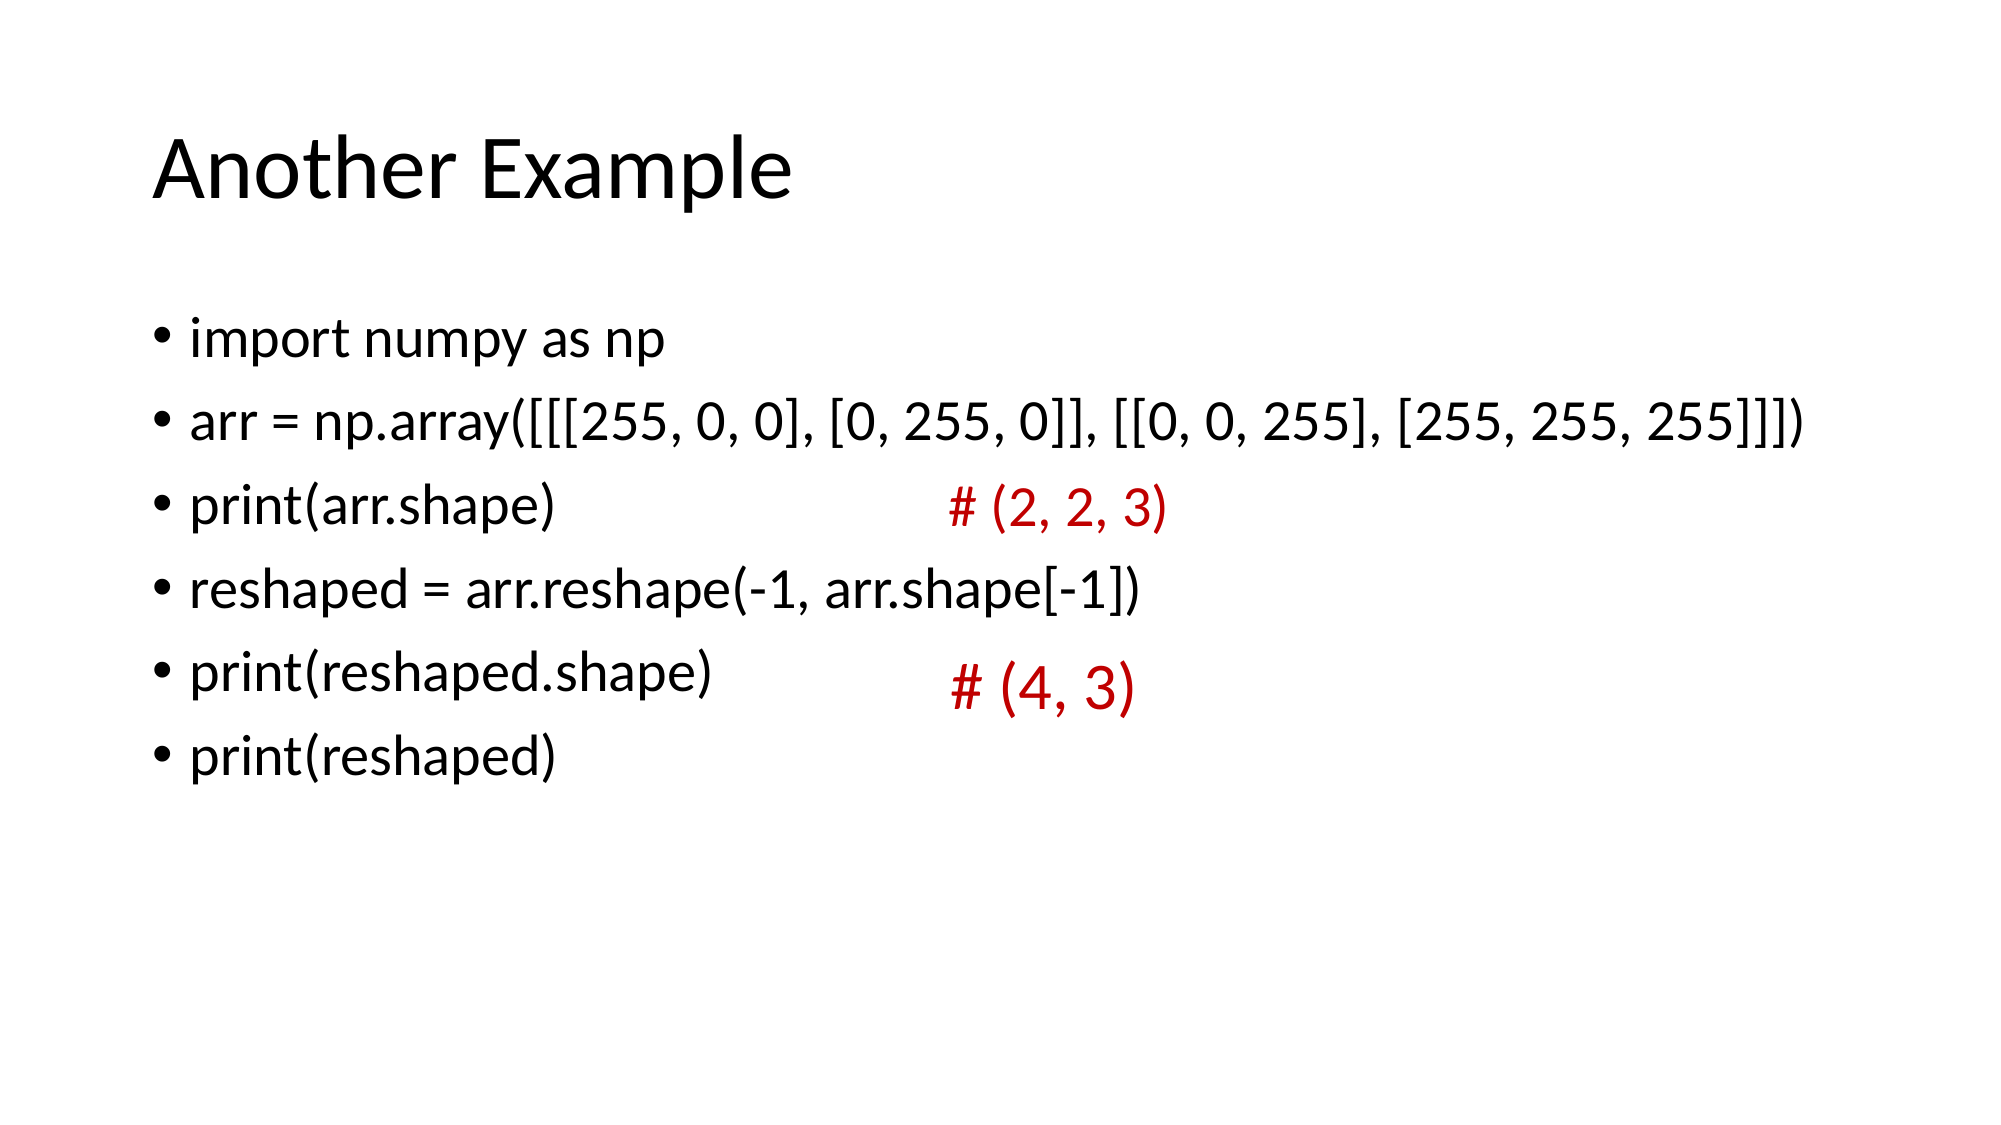

# Another Example
import numpy as np
arr = np.array([[[255, 0, 0], [0, 255, 0]], [[0, 0, 255], [255, 255, 255]]])
print(arr.shape)
reshaped = arr.reshape(-1, arr.shape[-1])
print(reshaped.shape)
print(reshaped)

 # (2, 2, 3)
 # (4, 3)